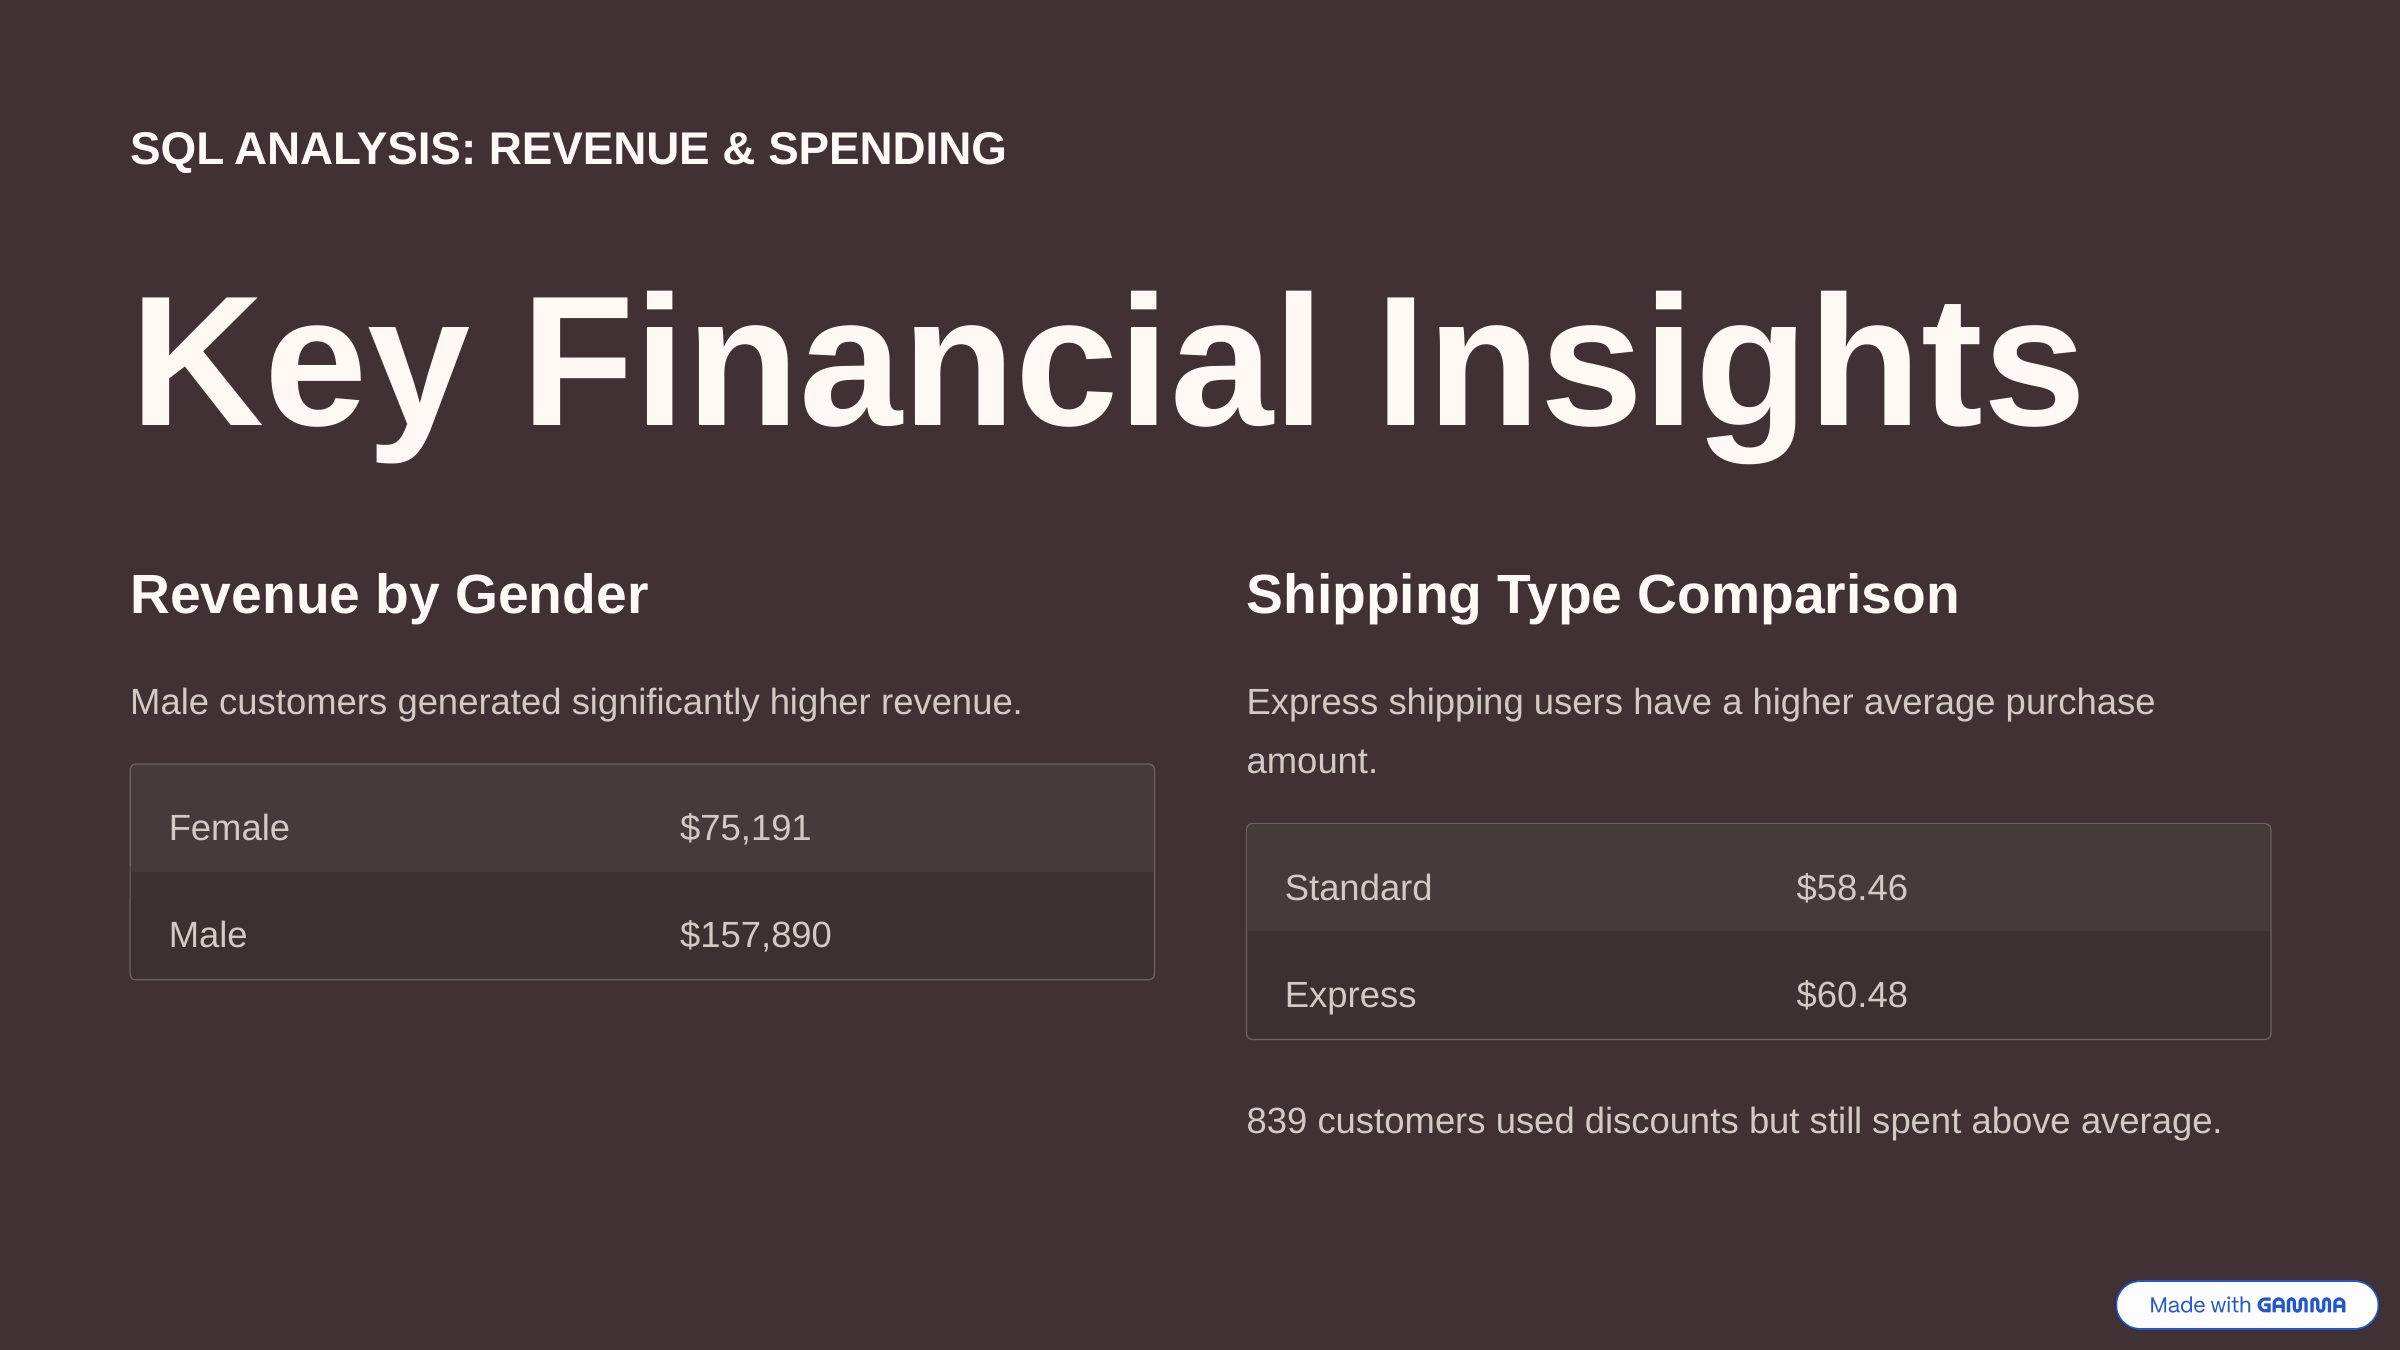

SQL ANALYSIS: REVENUE & SPENDING
Key Financial Insights
Revenue by Gender
Shipping Type Comparison
Male customers generated significantly higher revenue.
Express shipping users have a higher average purchase amount.

Female
$75,191

Standard
$58.46

Male
$157,890

Express
$60.48
839 customers used discounts but still spent above average.